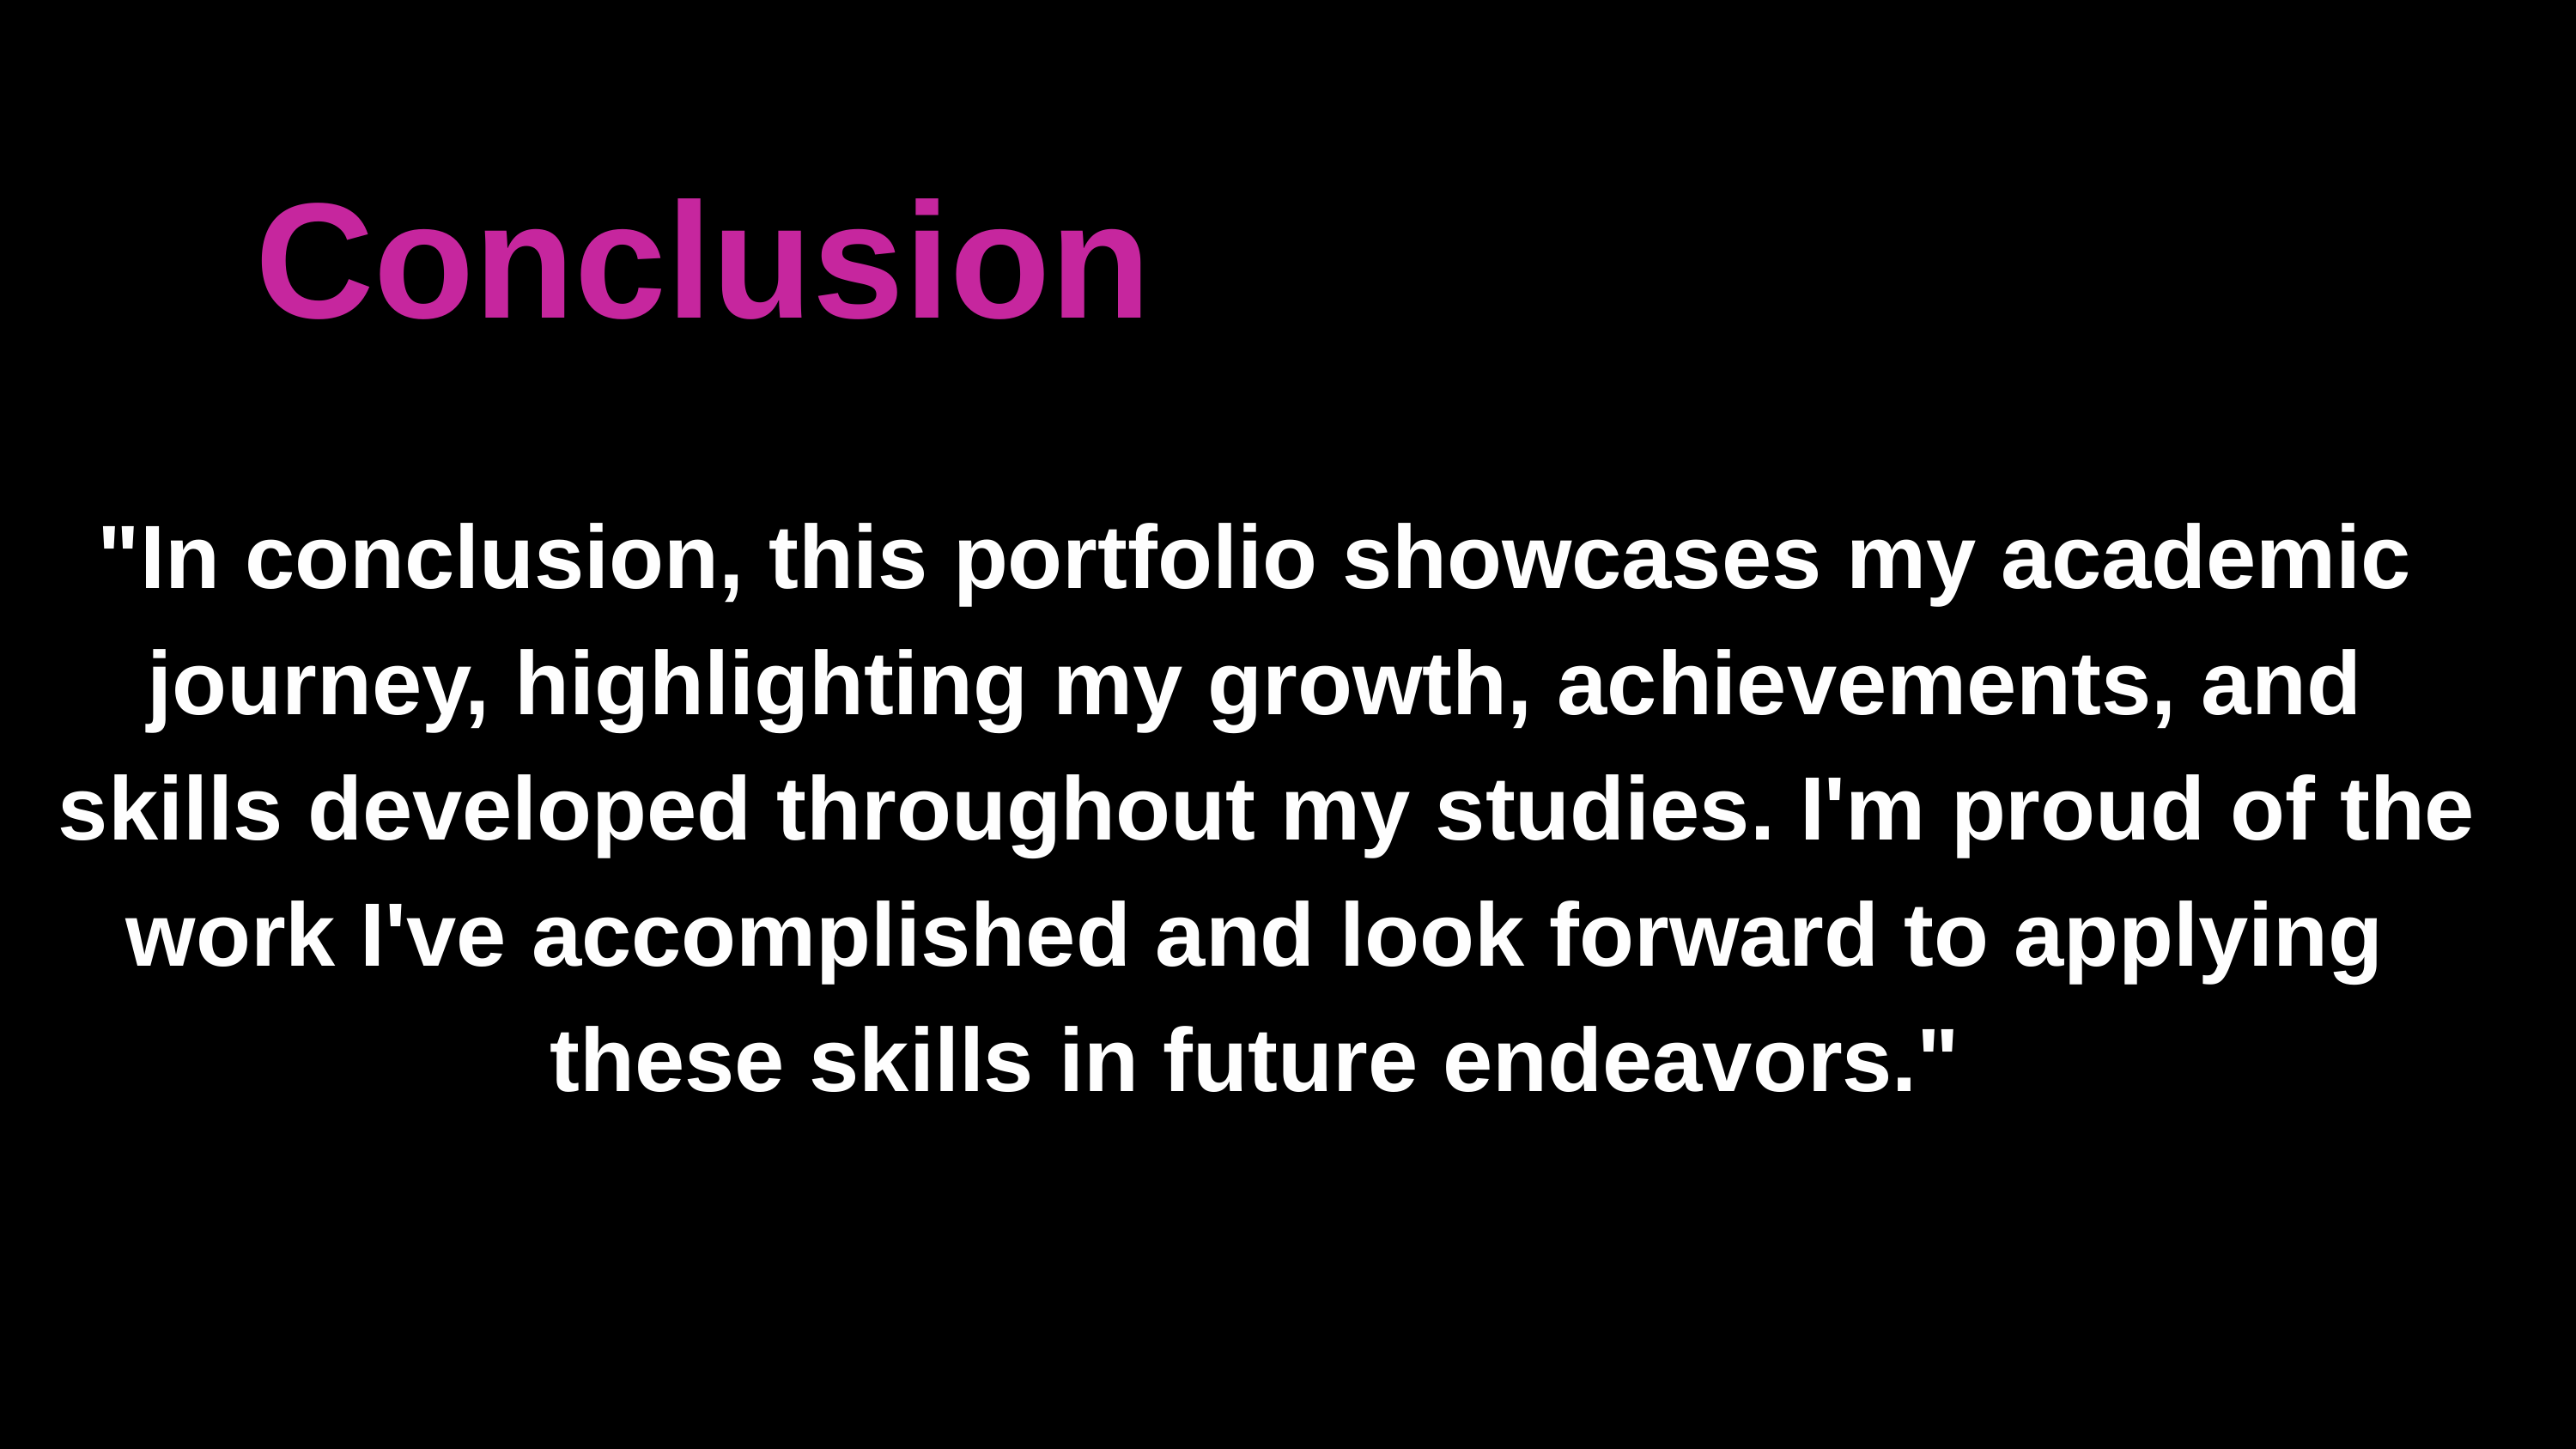

Conclusion
"In conclusion, this portfolio showcases my academic journey, highlighting my growth, achievements, and
 skills developed throughout my studies. I'm proud of the work I've accomplished and look forward to applying these skills in future endeavors."